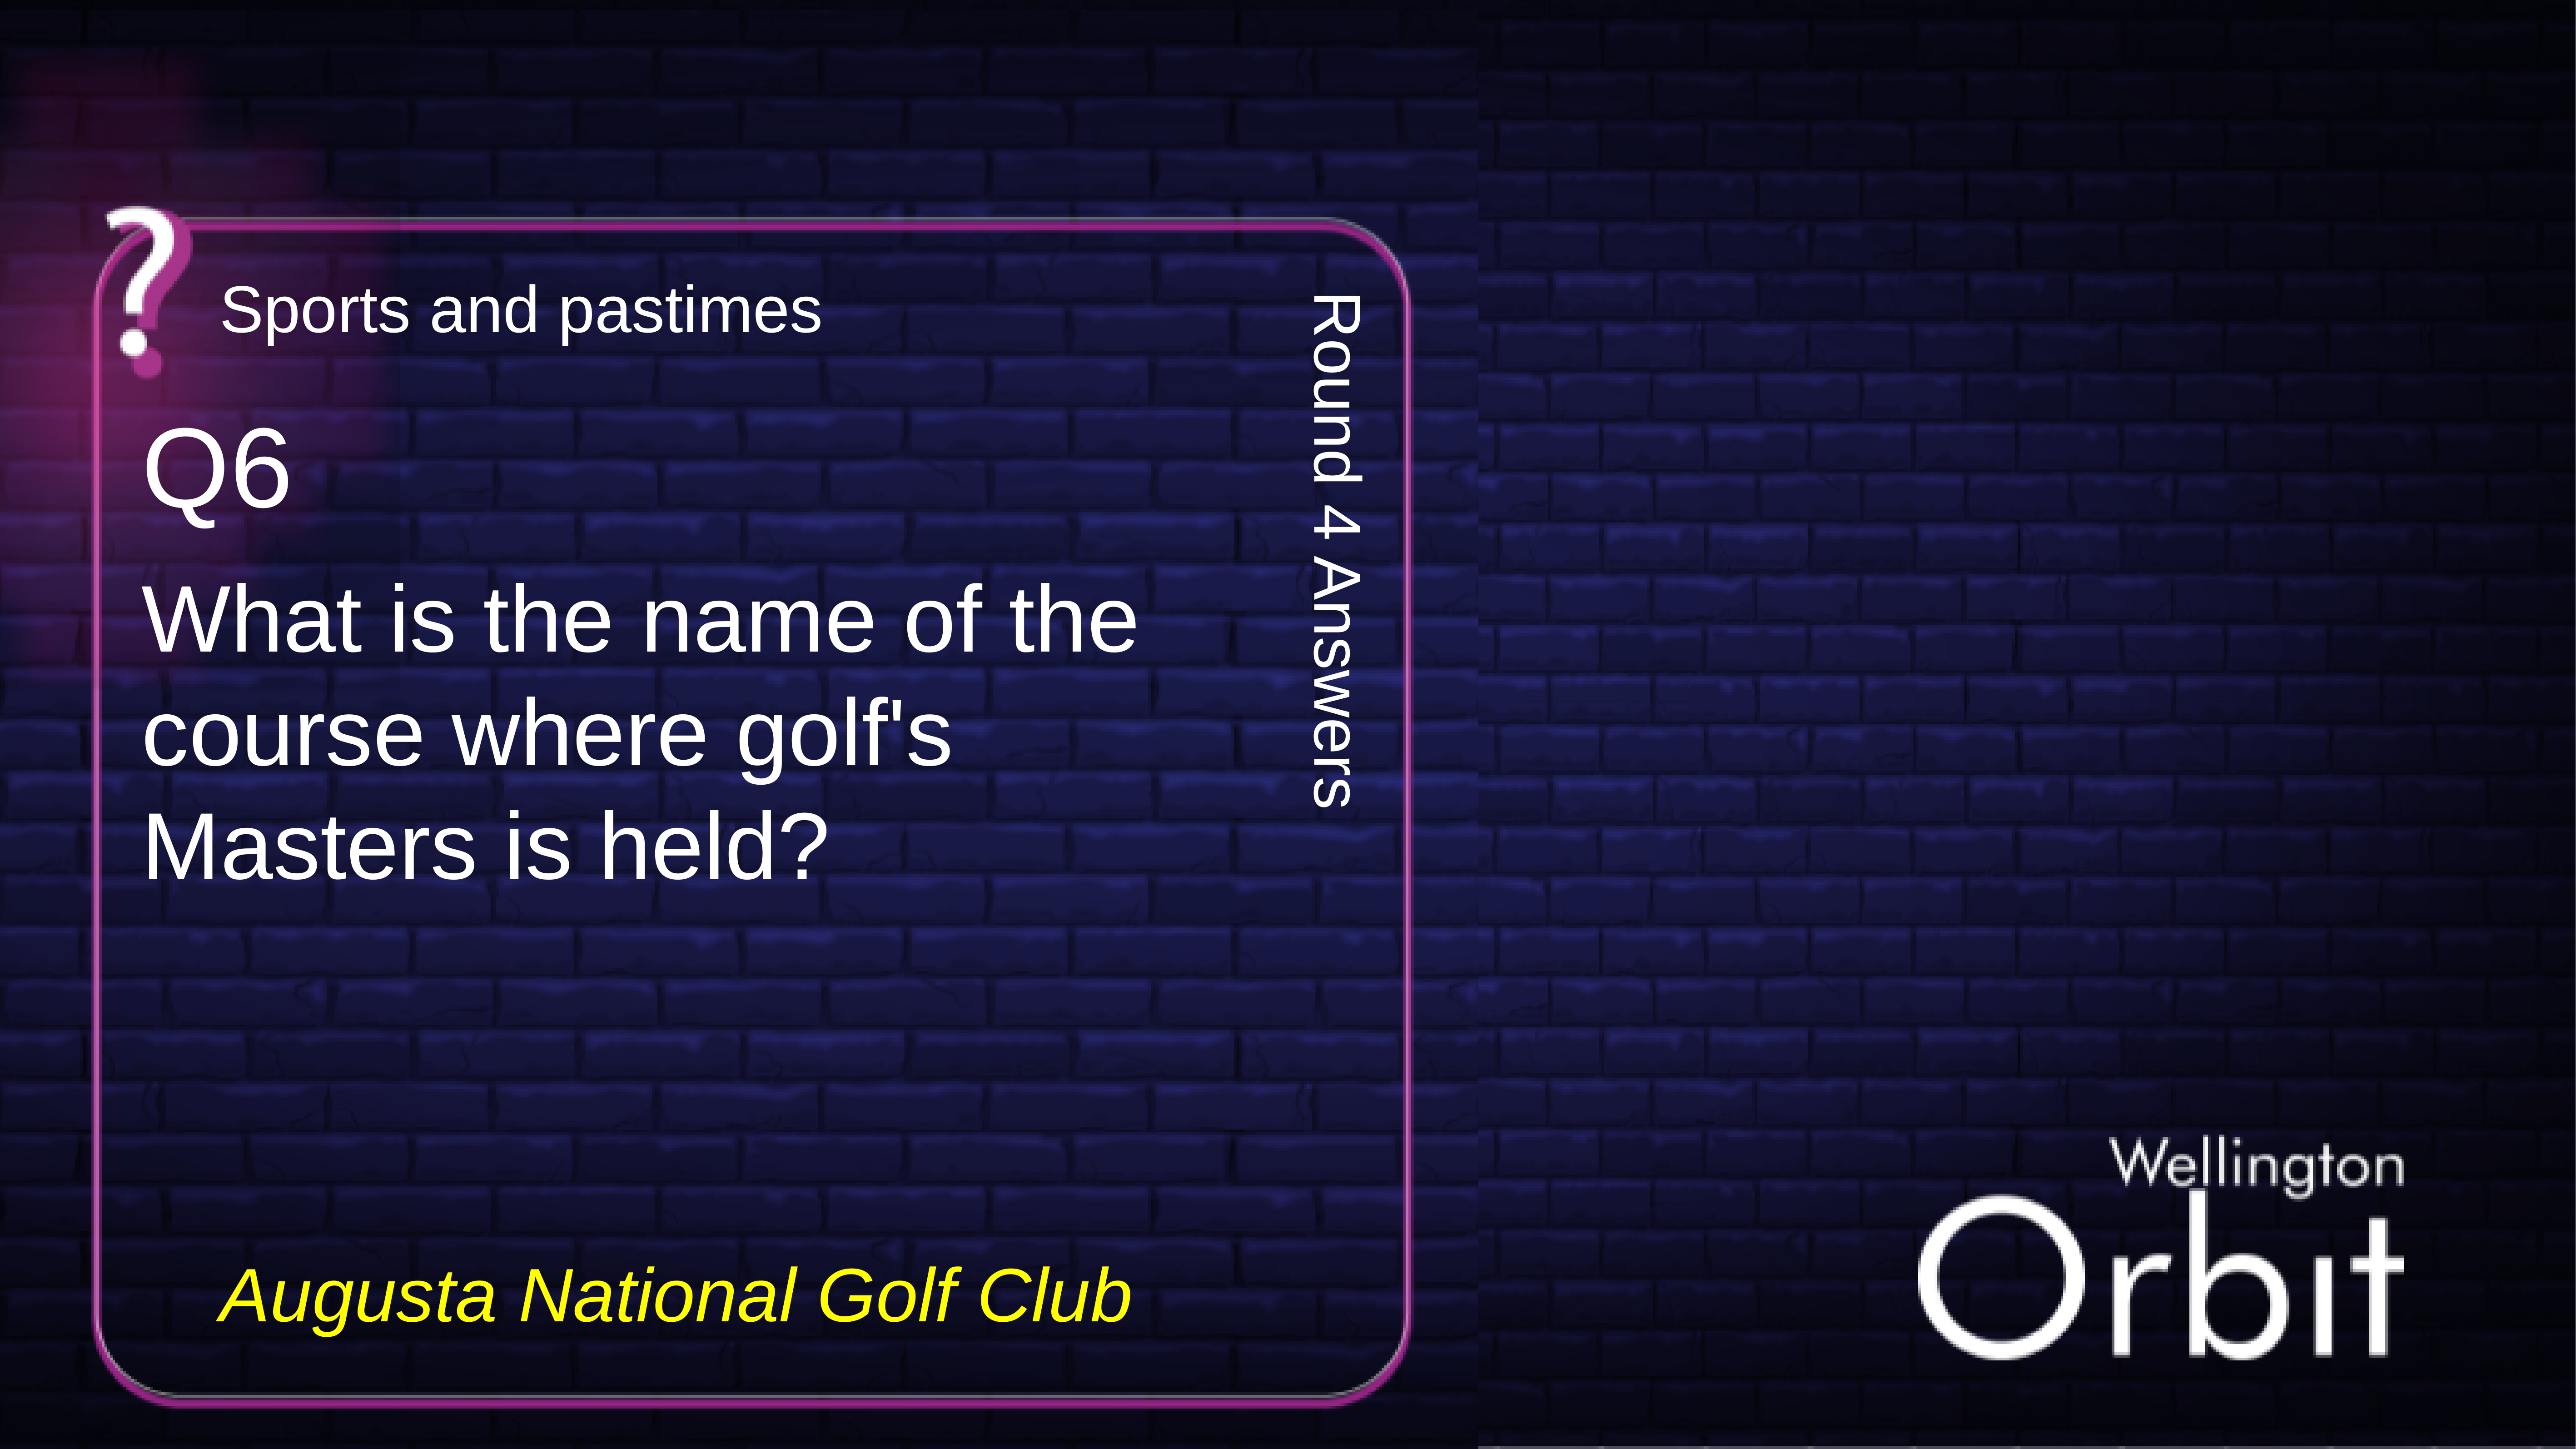

Sports and pastimes
Q6
Round 4 Answers
What is the name of the course where golf's Masters is held?
Augusta National Golf Club